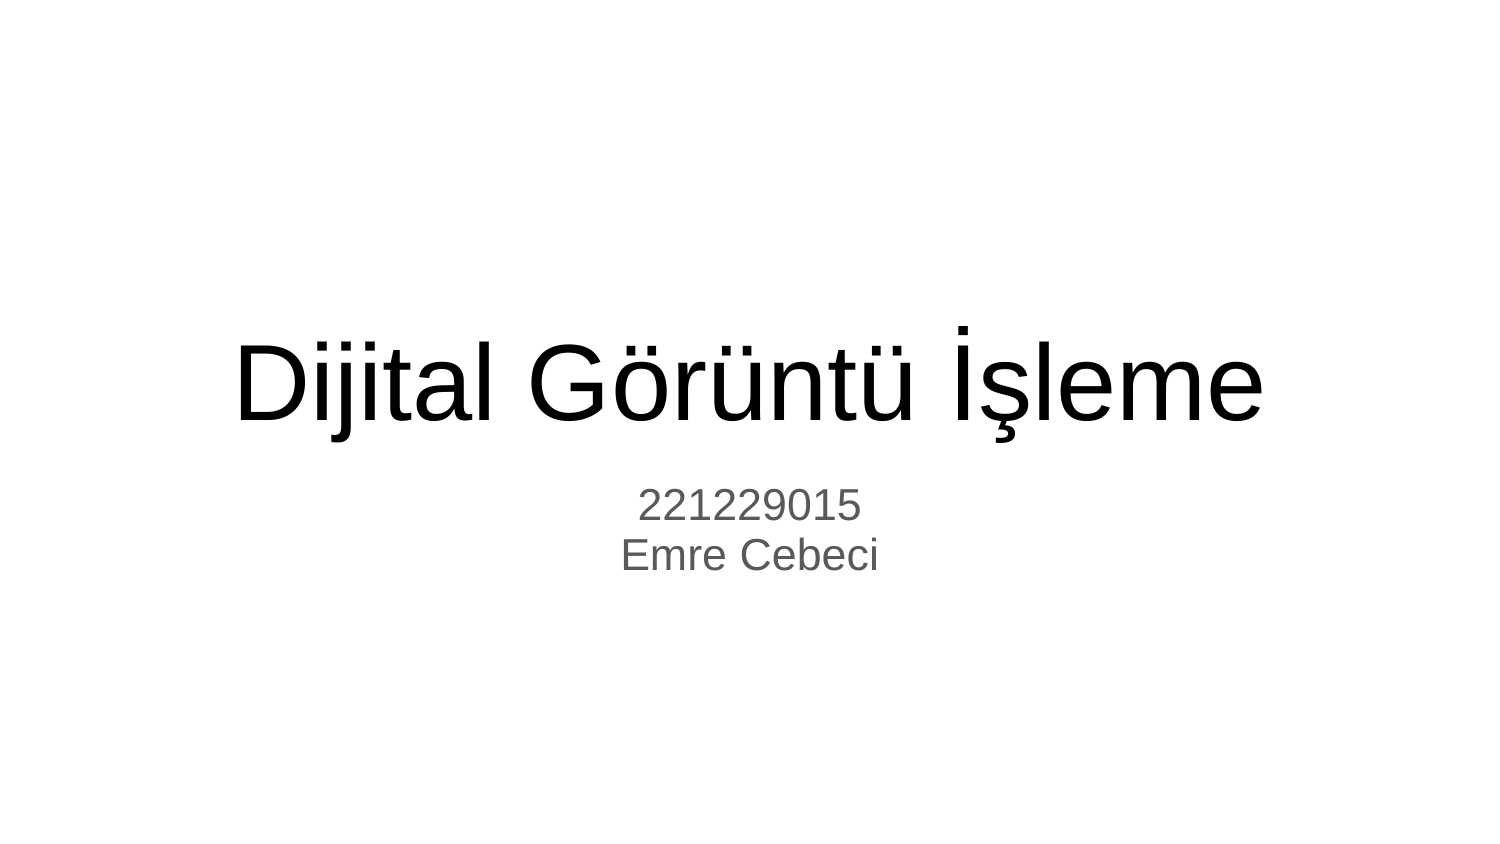

# Dijital Görüntü İşleme
221229015
Emre Cebeci